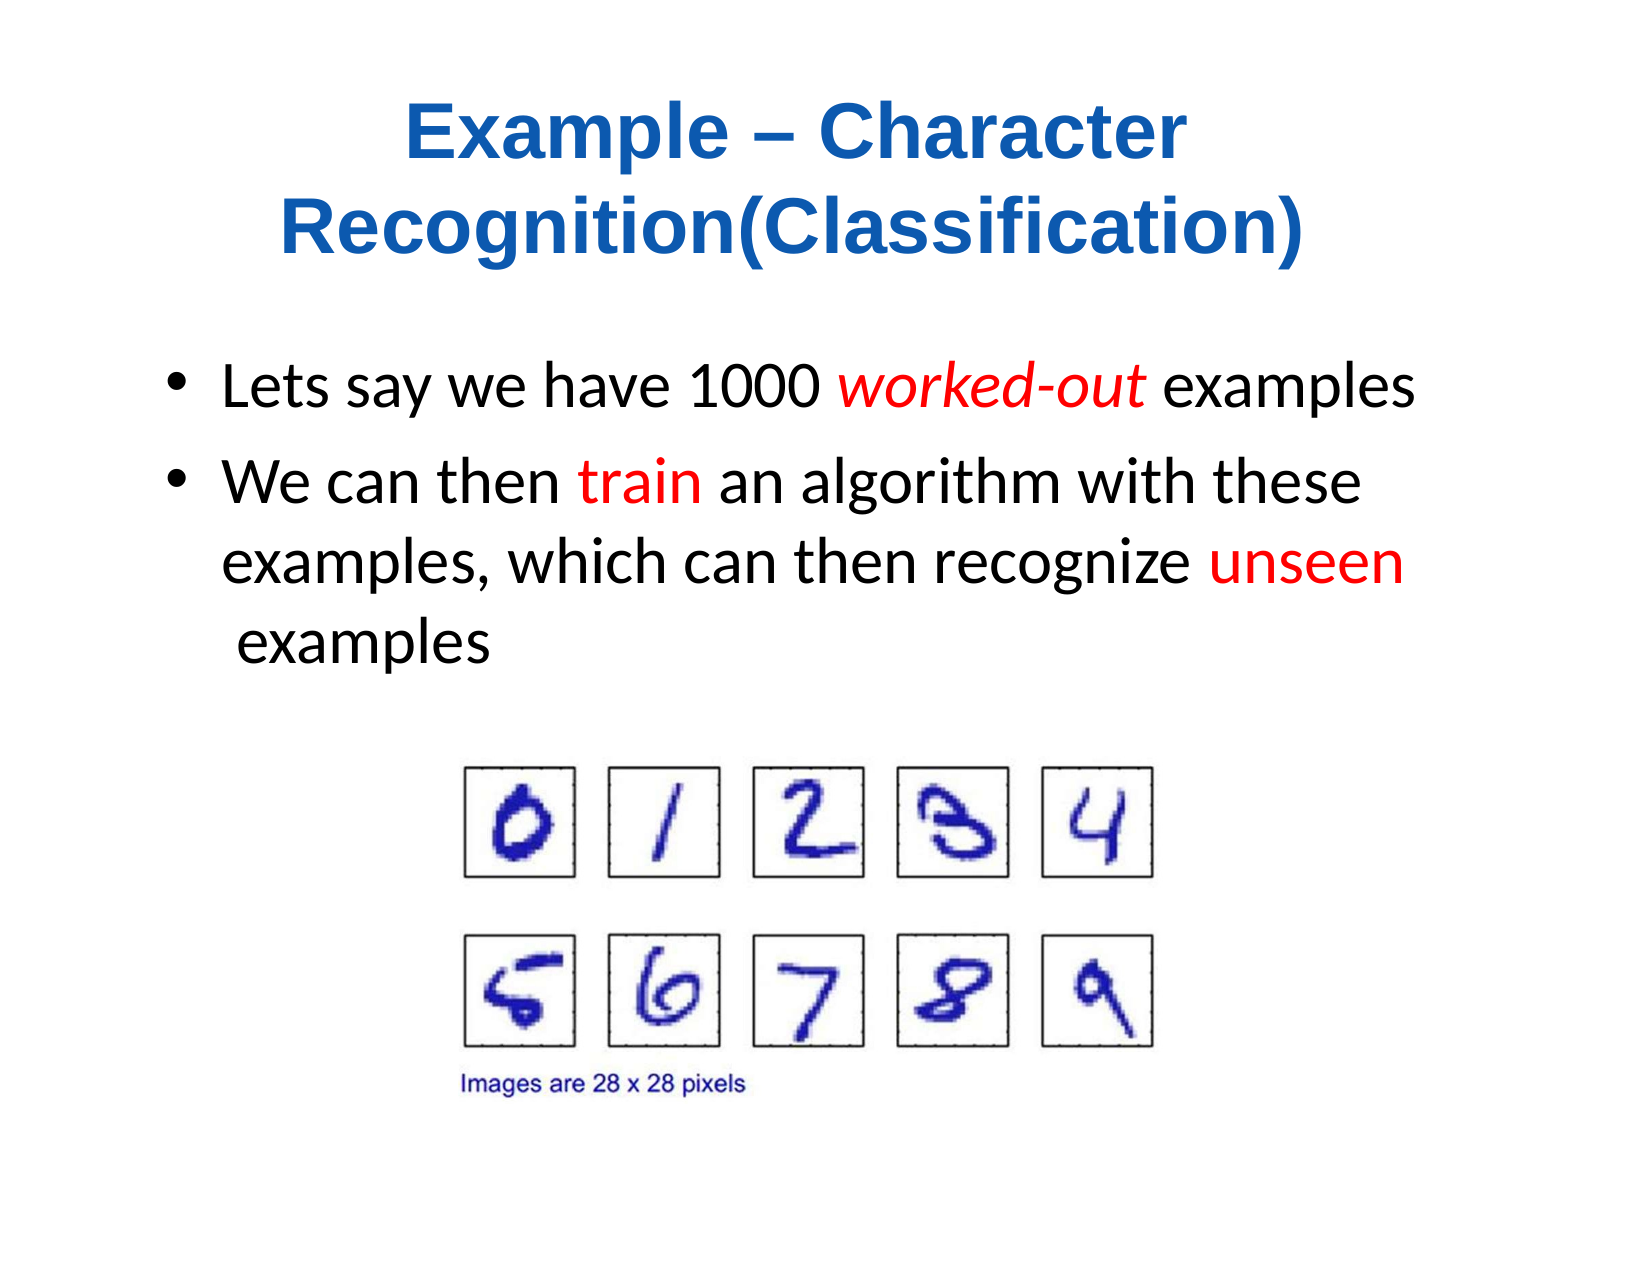

# Example – Character  Recognition(Classification)
Lets say we have 1000 worked-out examples
We can then train an algorithm with these  examples, which can then recognize unseen  examples